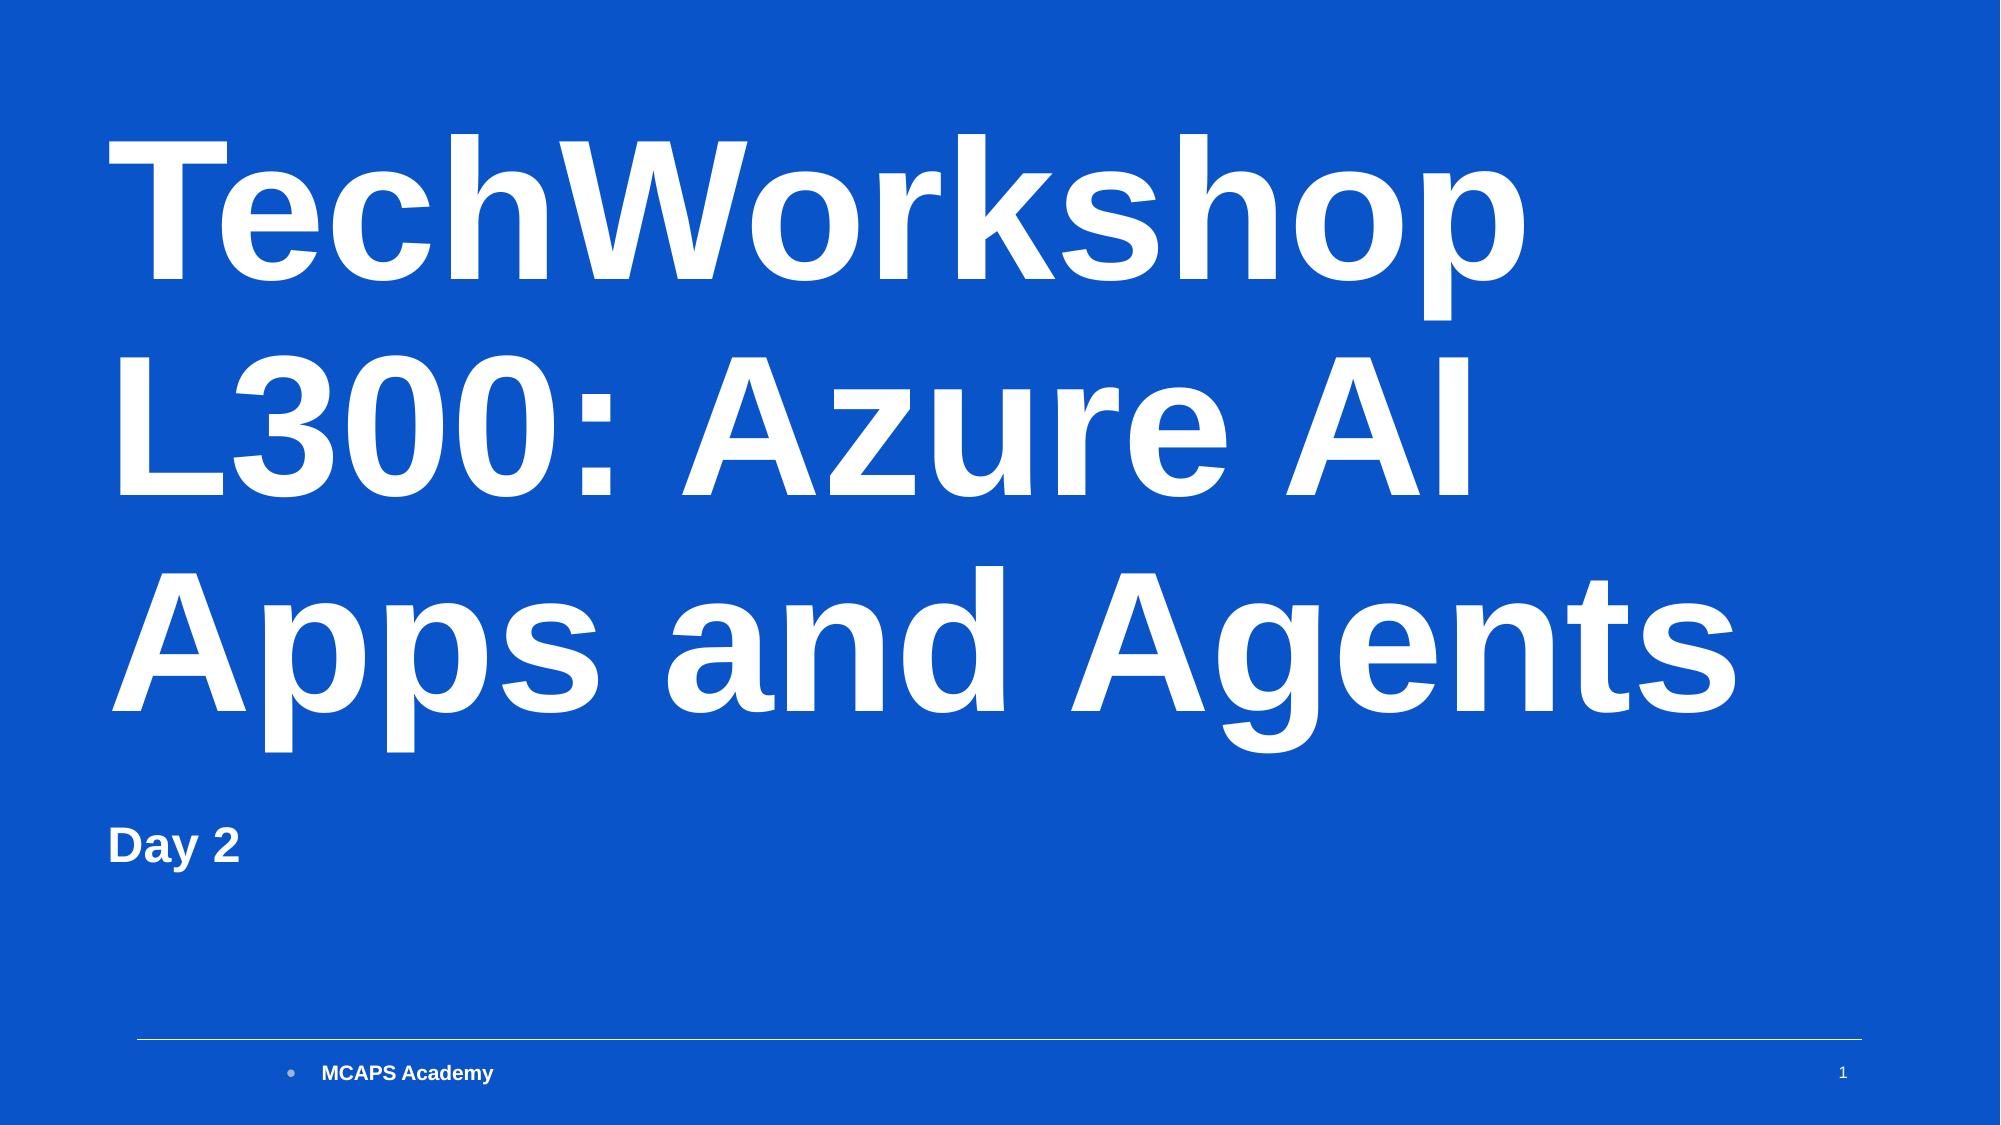

TechWorkshop L300: Azure AI Apps and Agents
Day 2
1